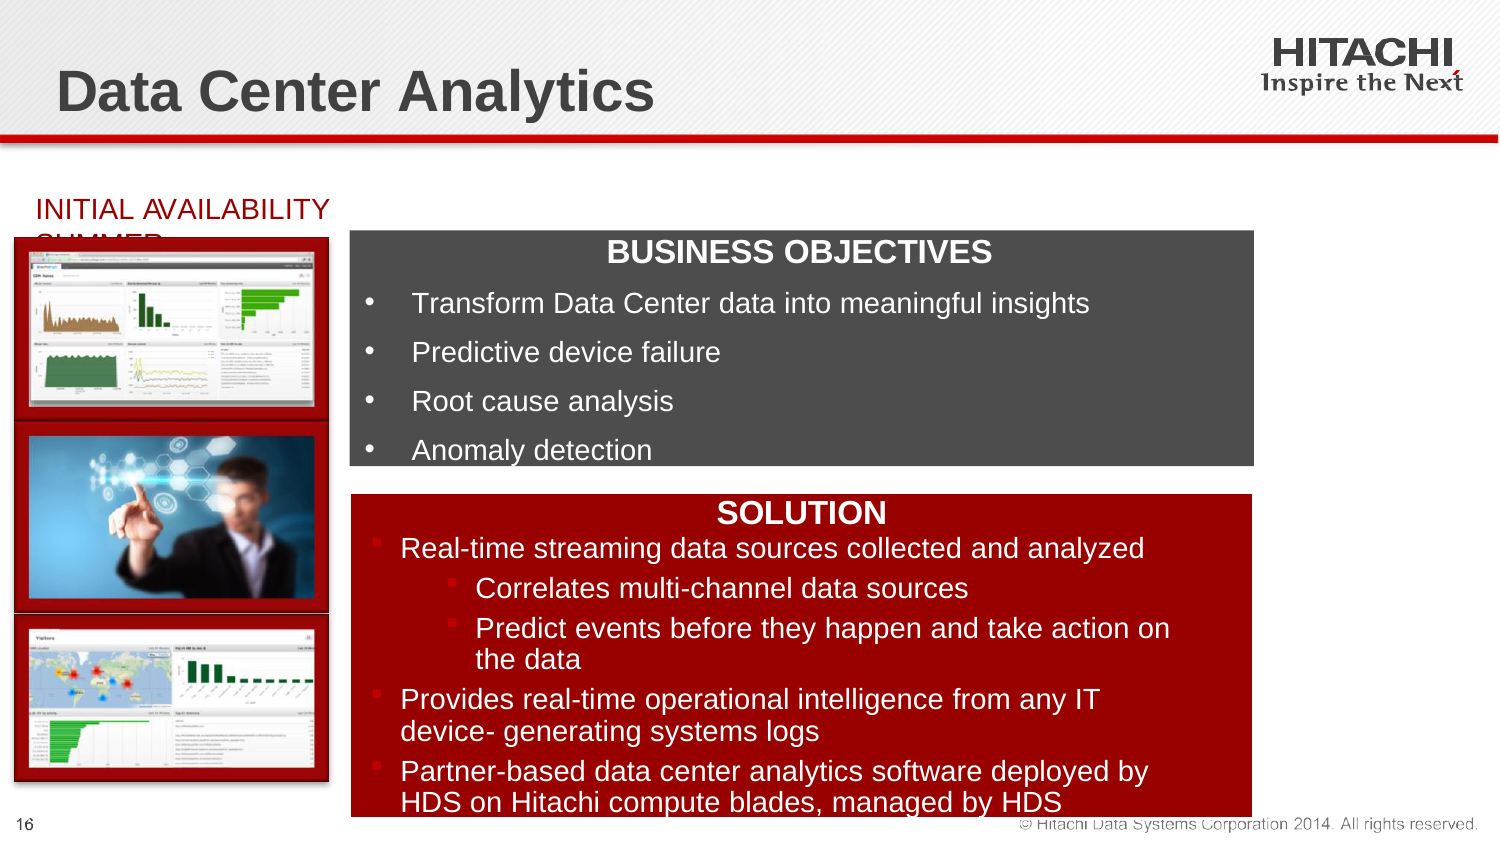

# Data Center Analytics

INITIAL AVAILABILITY SUMMER

BUSINESS OBJECTIVES
Transform Data Center data into meaningful insights
Predictive device failure
Root cause analysis
Anomaly detection

SOLUTION
Real-time streaming data sources collected and analyzed
Correlates multi-channel data sources
Predict events before they happen and take action on the data
Provides real-time operational intelligence from any IT device- generating systems logs
Partner-based data center analytics software deployed by HDS on Hitachi compute blades, managed by HDS